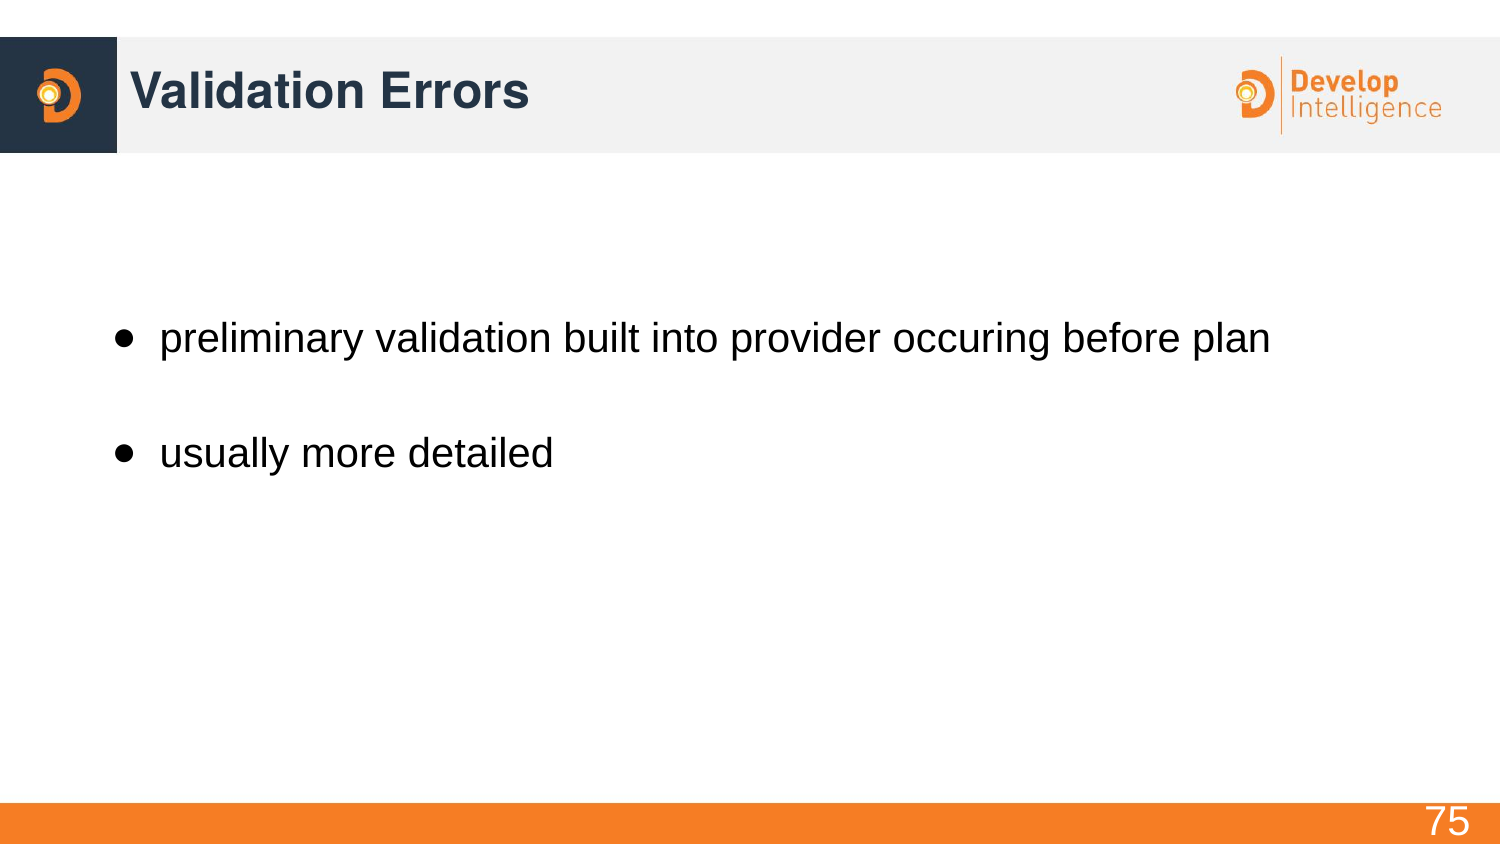

# Validation Errors
preliminary validation built into provider occuring before plan

usually more detailed
75